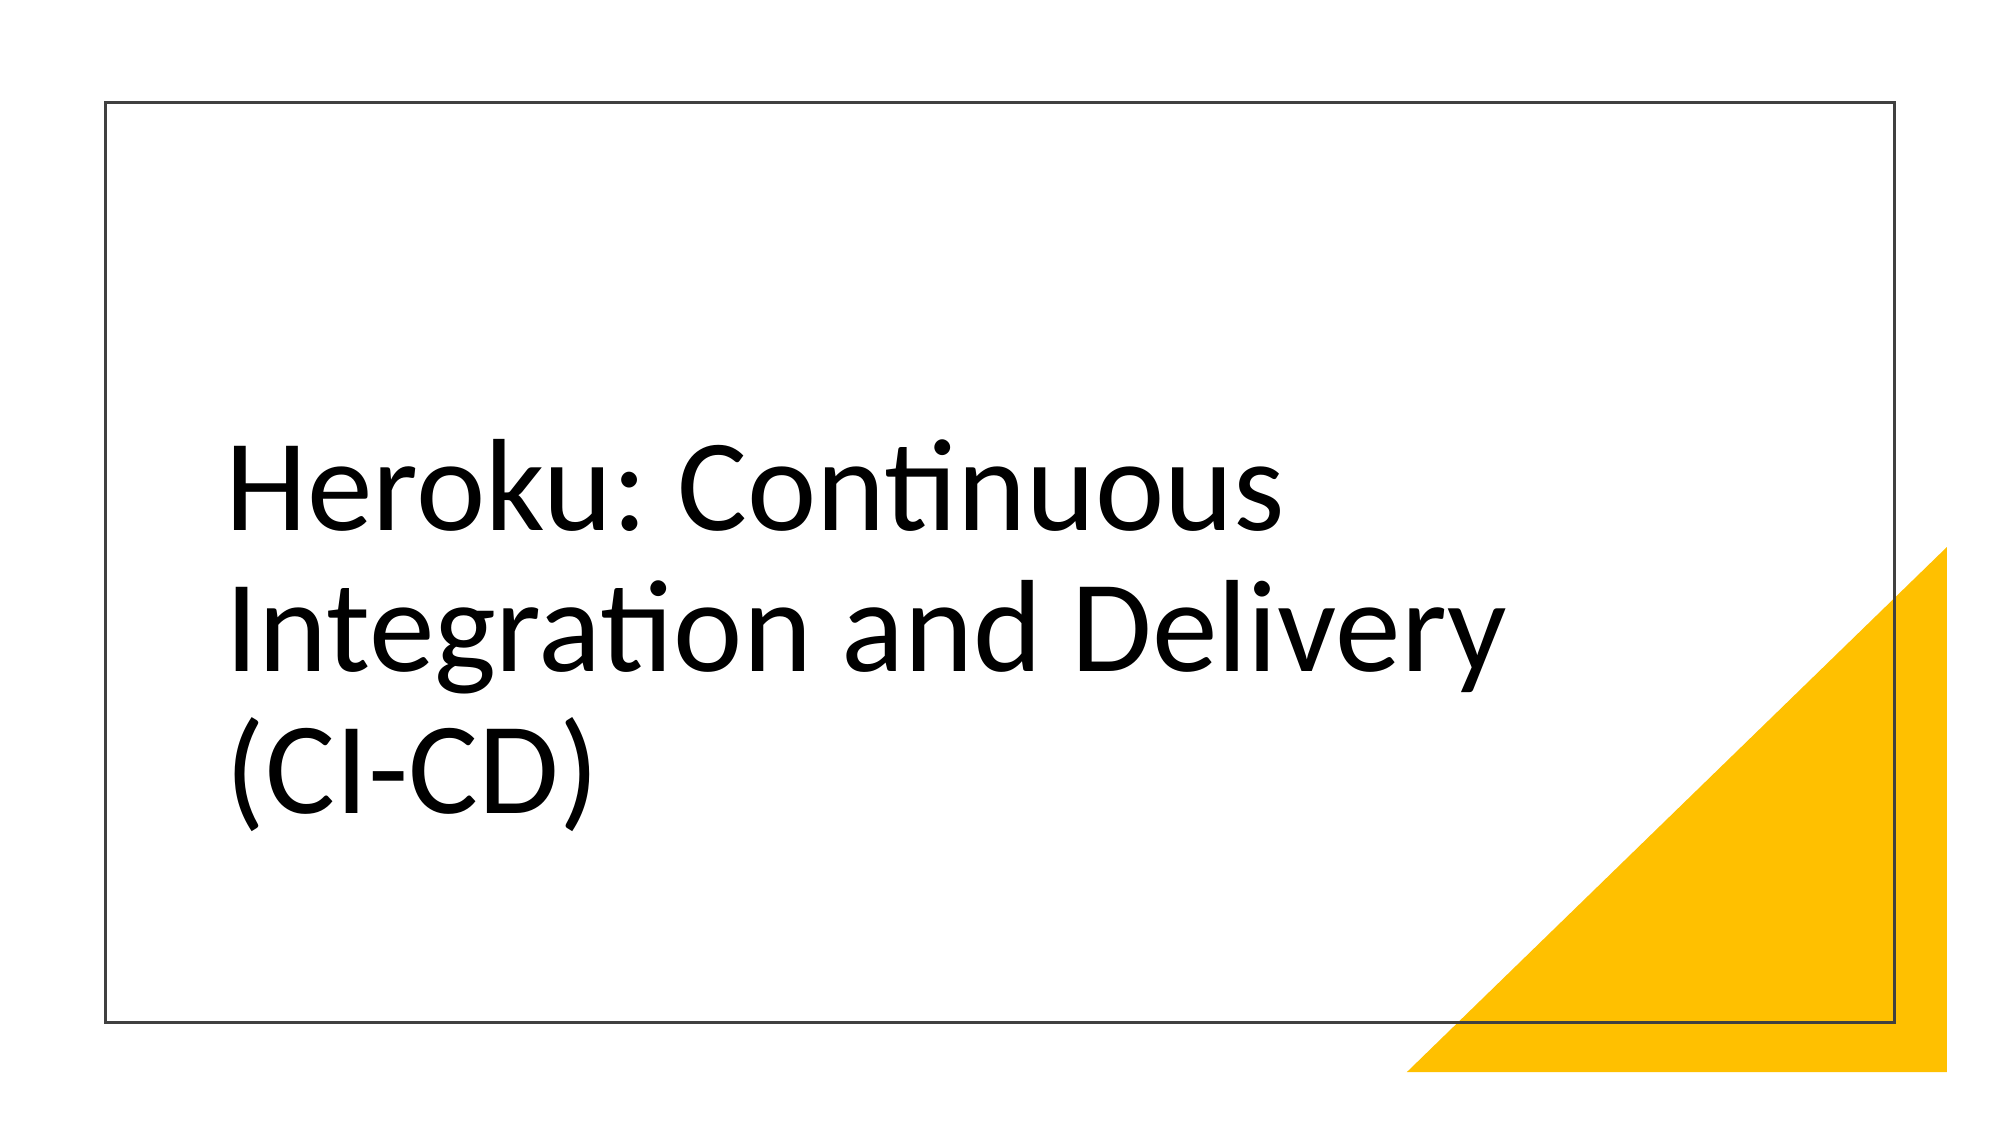

# Heroku: Continuous Integration and Delivery (CI-CD)